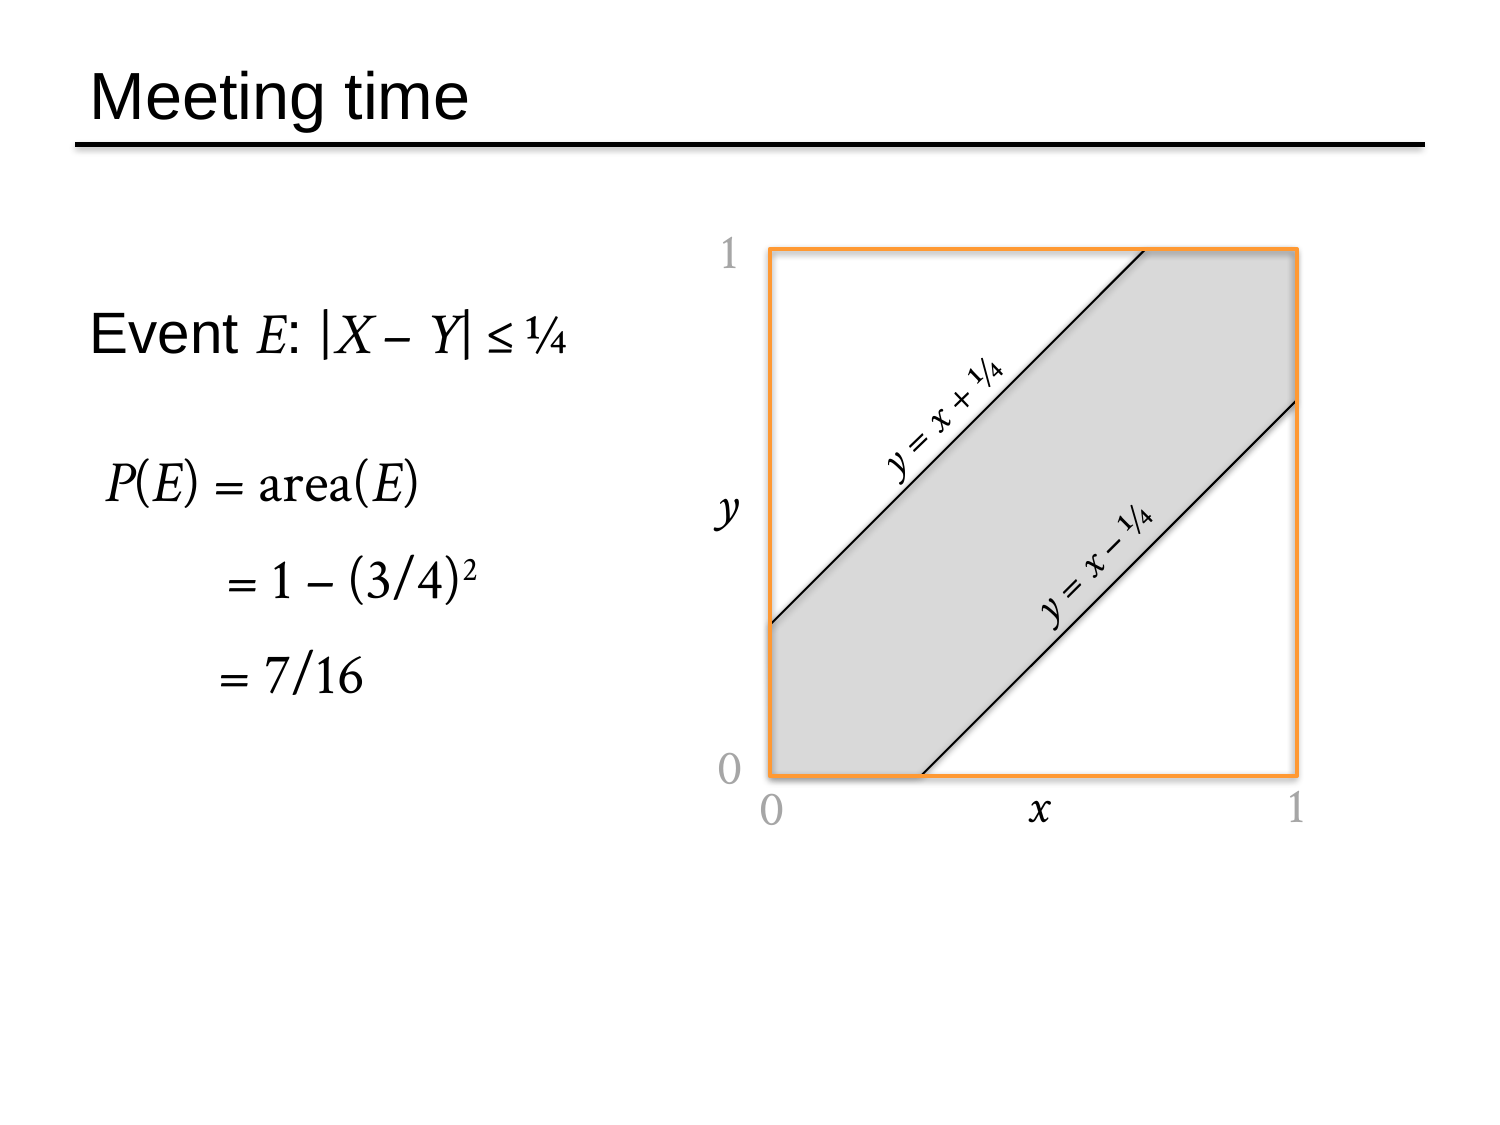

# Meeting time
1

y
0
x
1
0

y = x + ¼
Event E: |X – Y| ≤ ¼
y = x – ¼
P(E) = area(E)
= 1 – (3/4)2
= 7/16